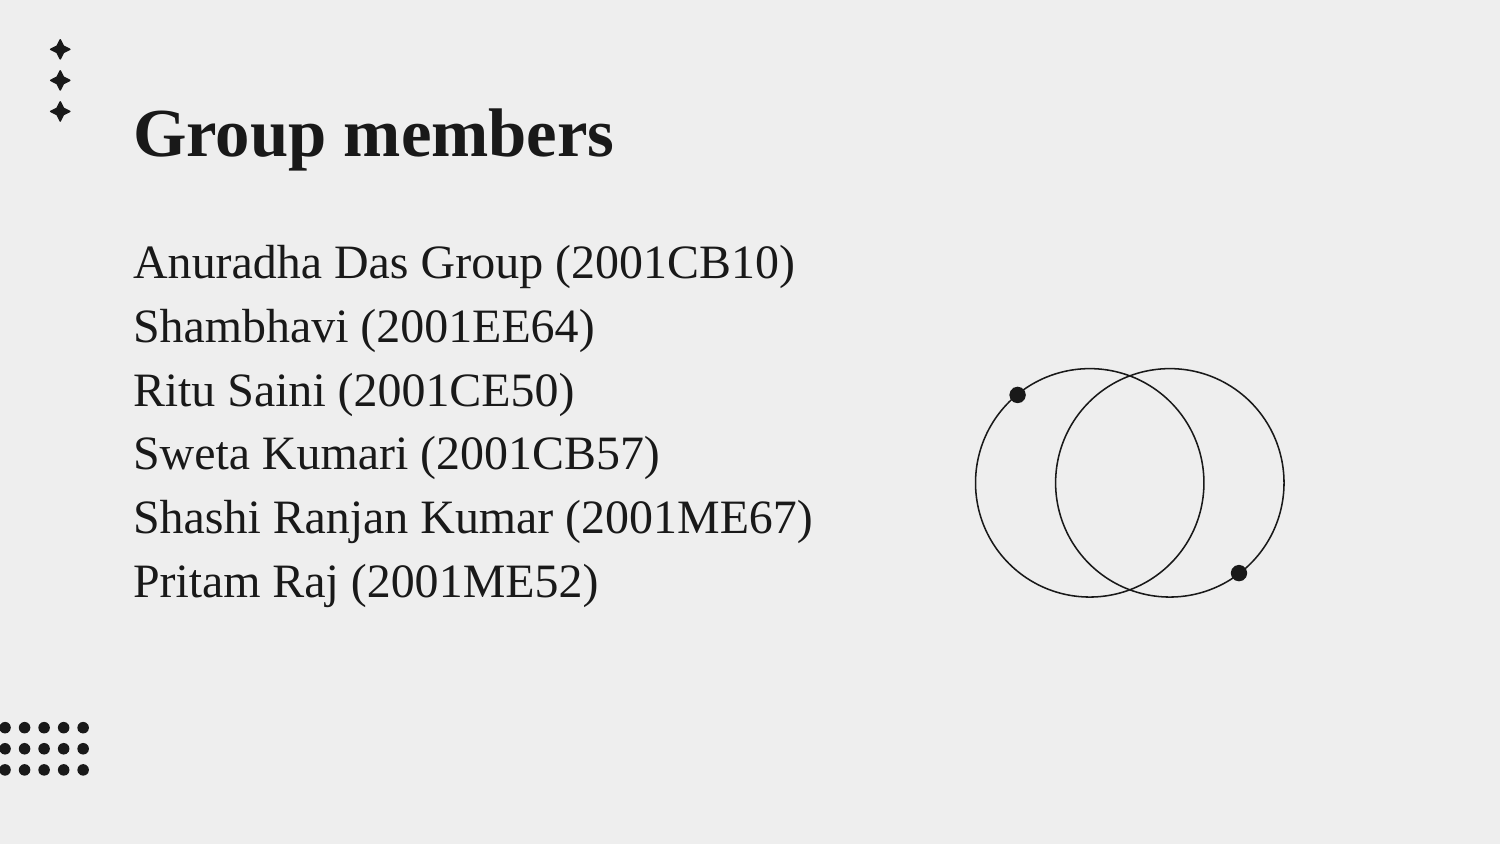

# Group members
Anuradha Das Group (2001CB10)
Shambhavi (2001EE64)
Ritu Saini (2001CE50)
Sweta Kumari (2001CB57)
Shashi Ranjan Kumar (2001ME67)
Pritam Raj (2001ME52)